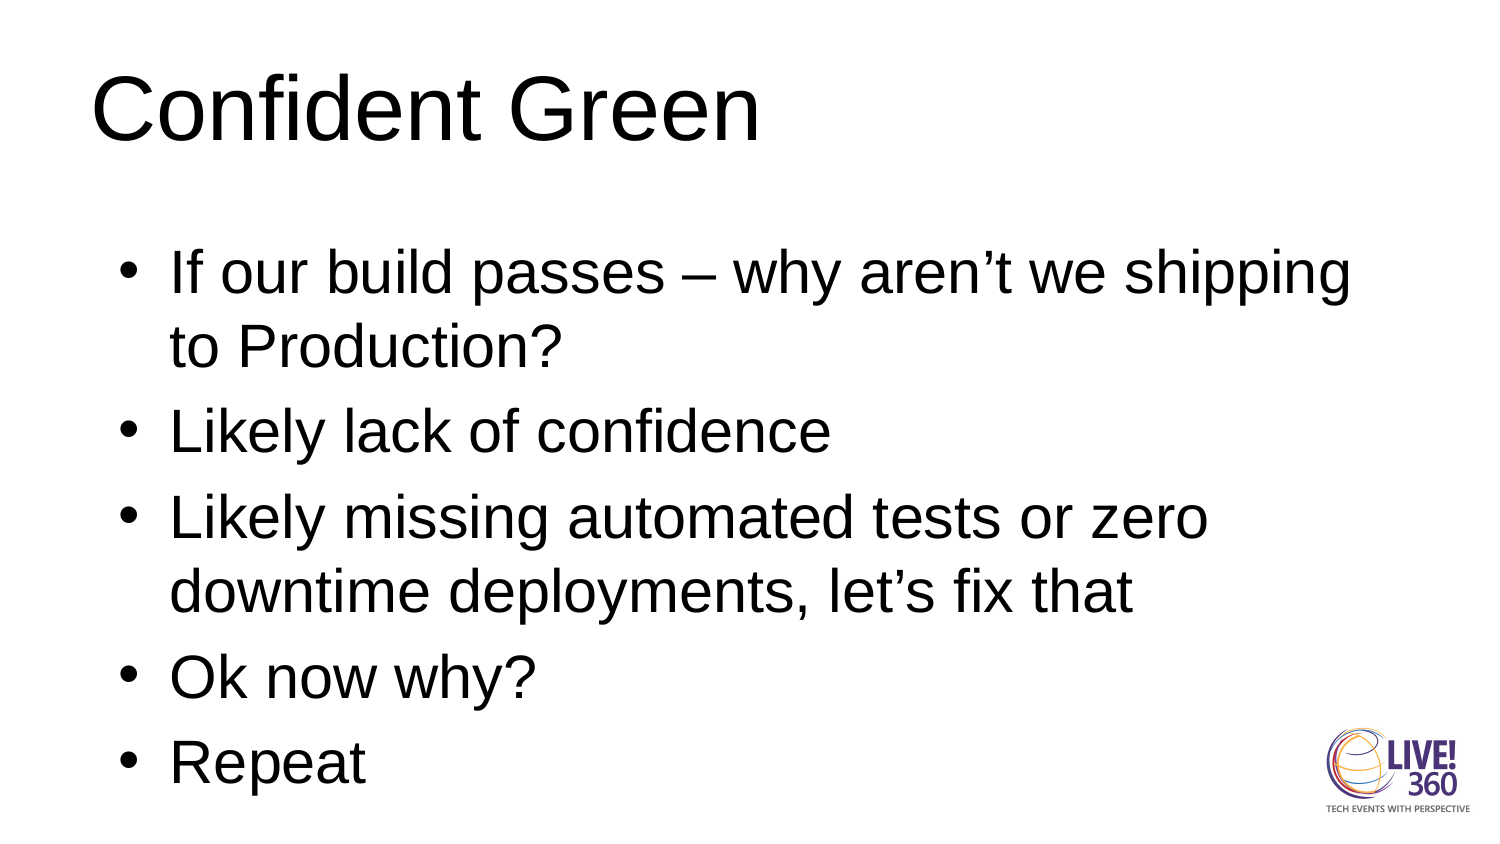

# Confident Green
If our build passes – why aren’t we shipping to Production?
Likely lack of confidence
Likely missing automated tests or zero downtime deployments, let’s fix that
Ok now why?
Repeat